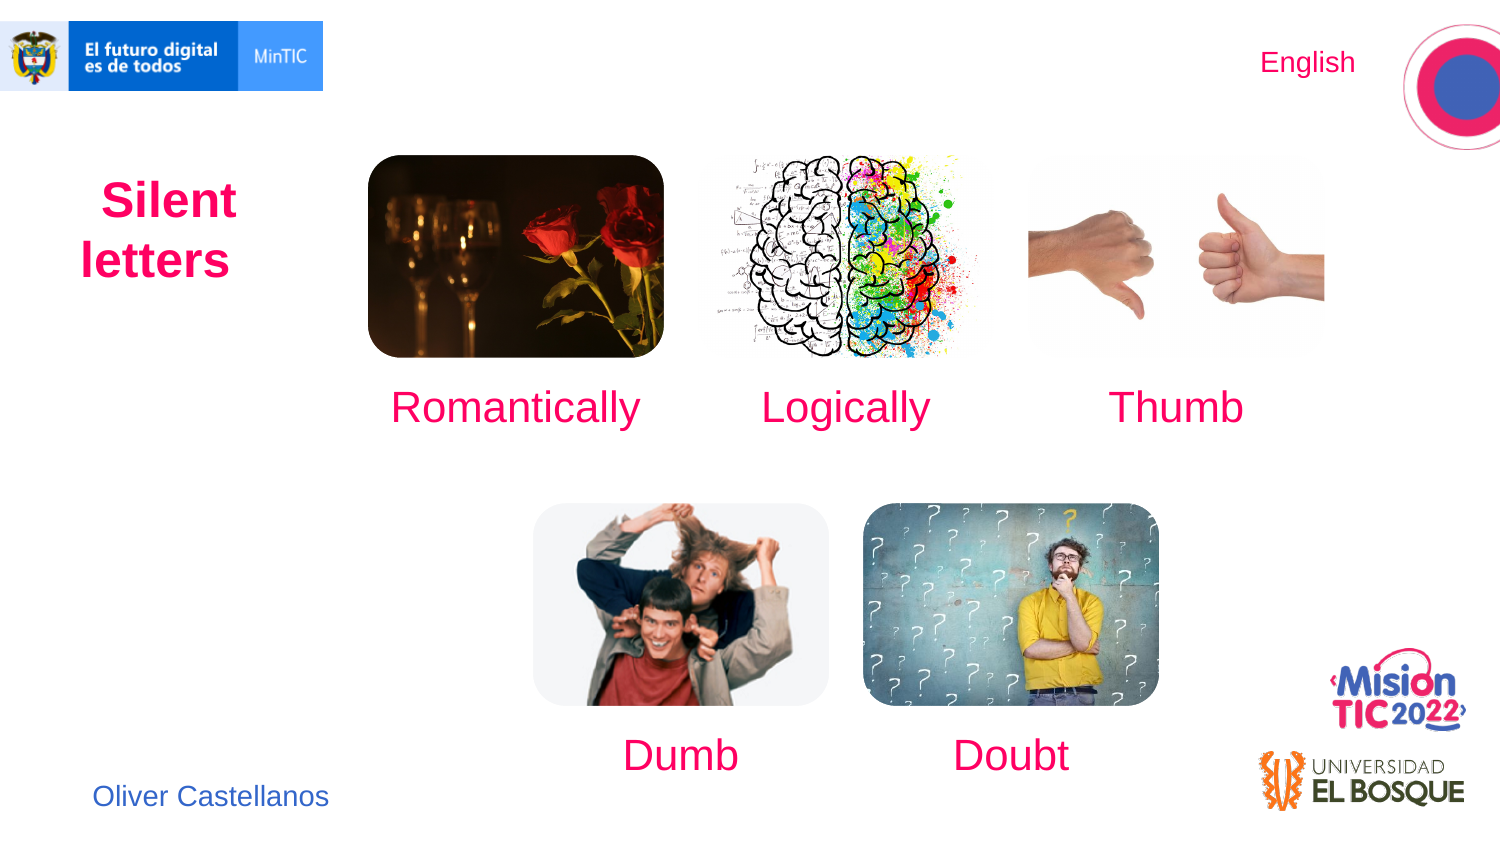

Silent letters
Romantically
Logically
Thumb
Dumb
Doubt